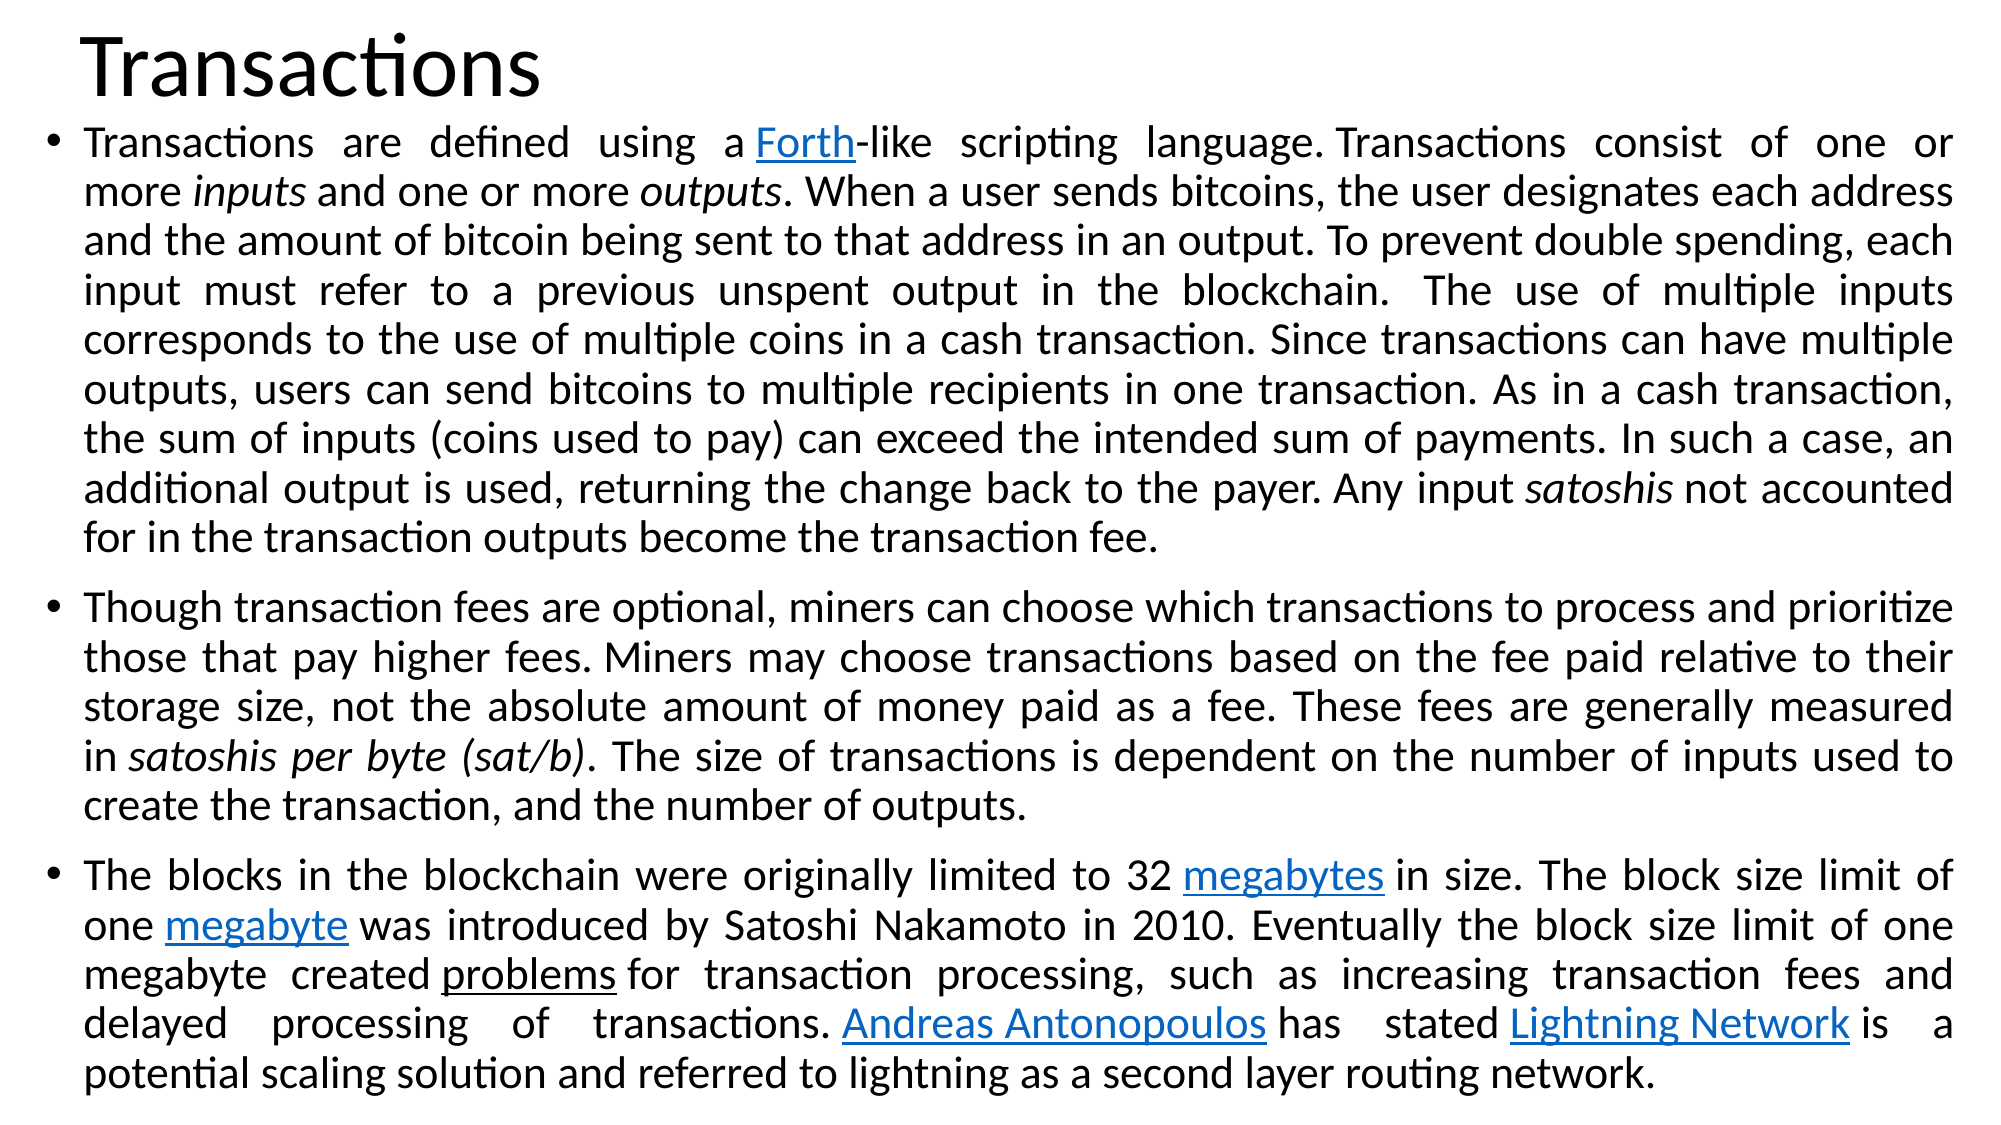

# Transactions
Transactions are defined using a Forth-like scripting language. Transactions consist of one or more inputs and one or more outputs. When a user sends bitcoins, the user designates each address and the amount of bitcoin being sent to that address in an output. To prevent double spending, each input must refer to a previous unspent output in the blockchain.  The use of multiple inputs corresponds to the use of multiple coins in a cash transaction. Since transactions can have multiple outputs, users can send bitcoins to multiple recipients in one transaction. As in a cash transaction, the sum of inputs (coins used to pay) can exceed the intended sum of payments. In such a case, an additional output is used, returning the change back to the payer. Any input satoshis not accounted for in the transaction outputs become the transaction fee.
Though transaction fees are optional, miners can choose which transactions to process and prioritize those that pay higher fees. Miners may choose transactions based on the fee paid relative to their storage size, not the absolute amount of money paid as a fee. These fees are generally measured in satoshis per byte (sat/b). The size of transactions is dependent on the number of inputs used to create the transaction, and the number of outputs.
The blocks in the blockchain were originally limited to 32 megabytes in size. The block size limit of one megabyte was introduced by Satoshi Nakamoto in 2010. Eventually the block size limit of one megabyte created problems for transaction processing, such as increasing transaction fees and delayed processing of transactions. Andreas Antonopoulos has stated Lightning Network is a potential scaling solution and referred to lightning as a second layer routing network.